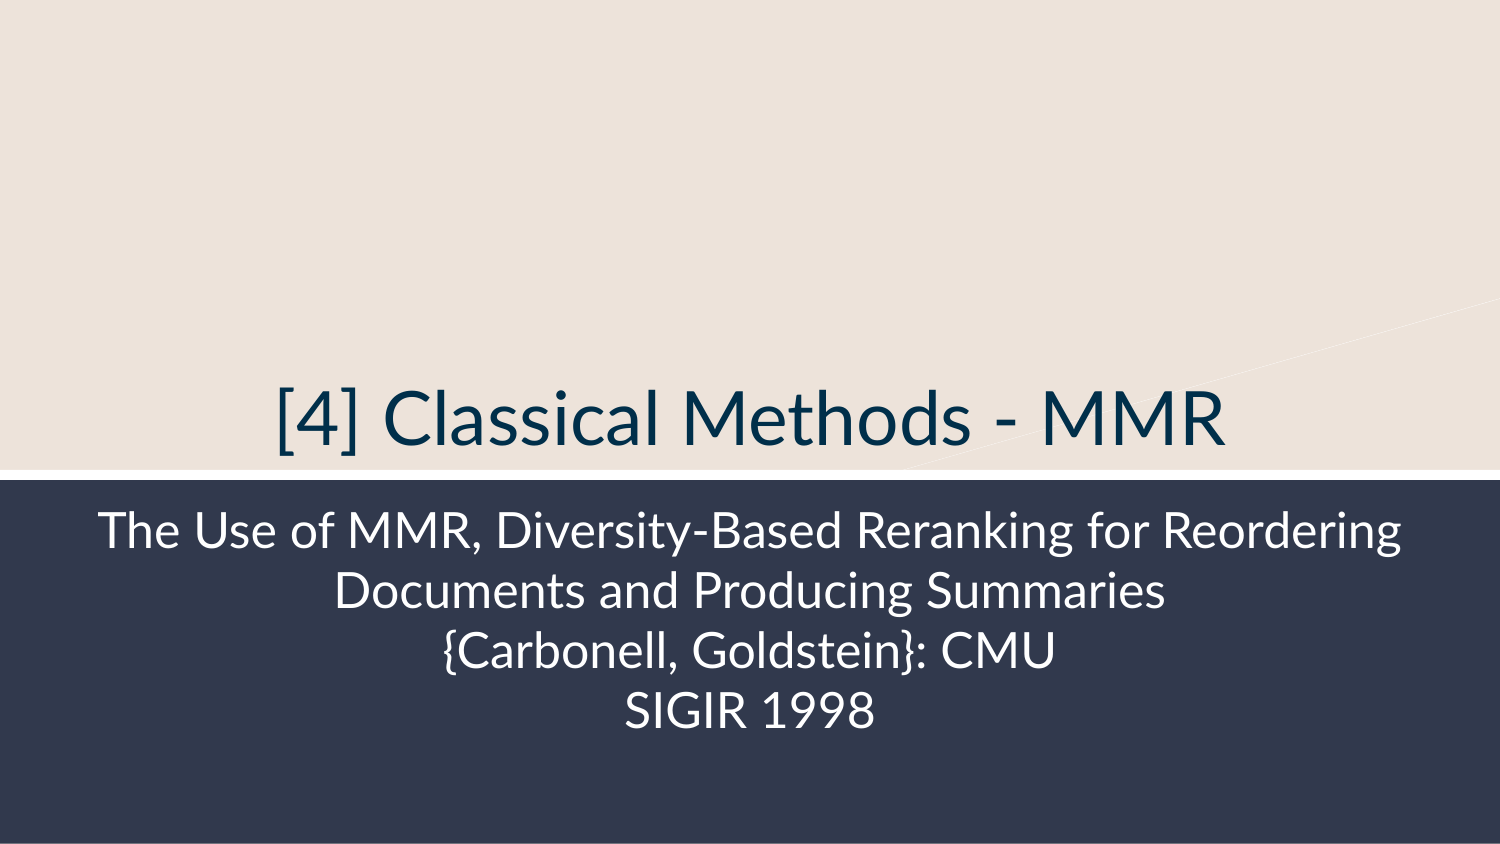

# [4] Classical Methods - MMR
The Use of MMR, Diversity-Based Reranking for Reordering Documents and Producing Summaries
{Carbonell, Goldstein}: CMU
SIGIR 1998